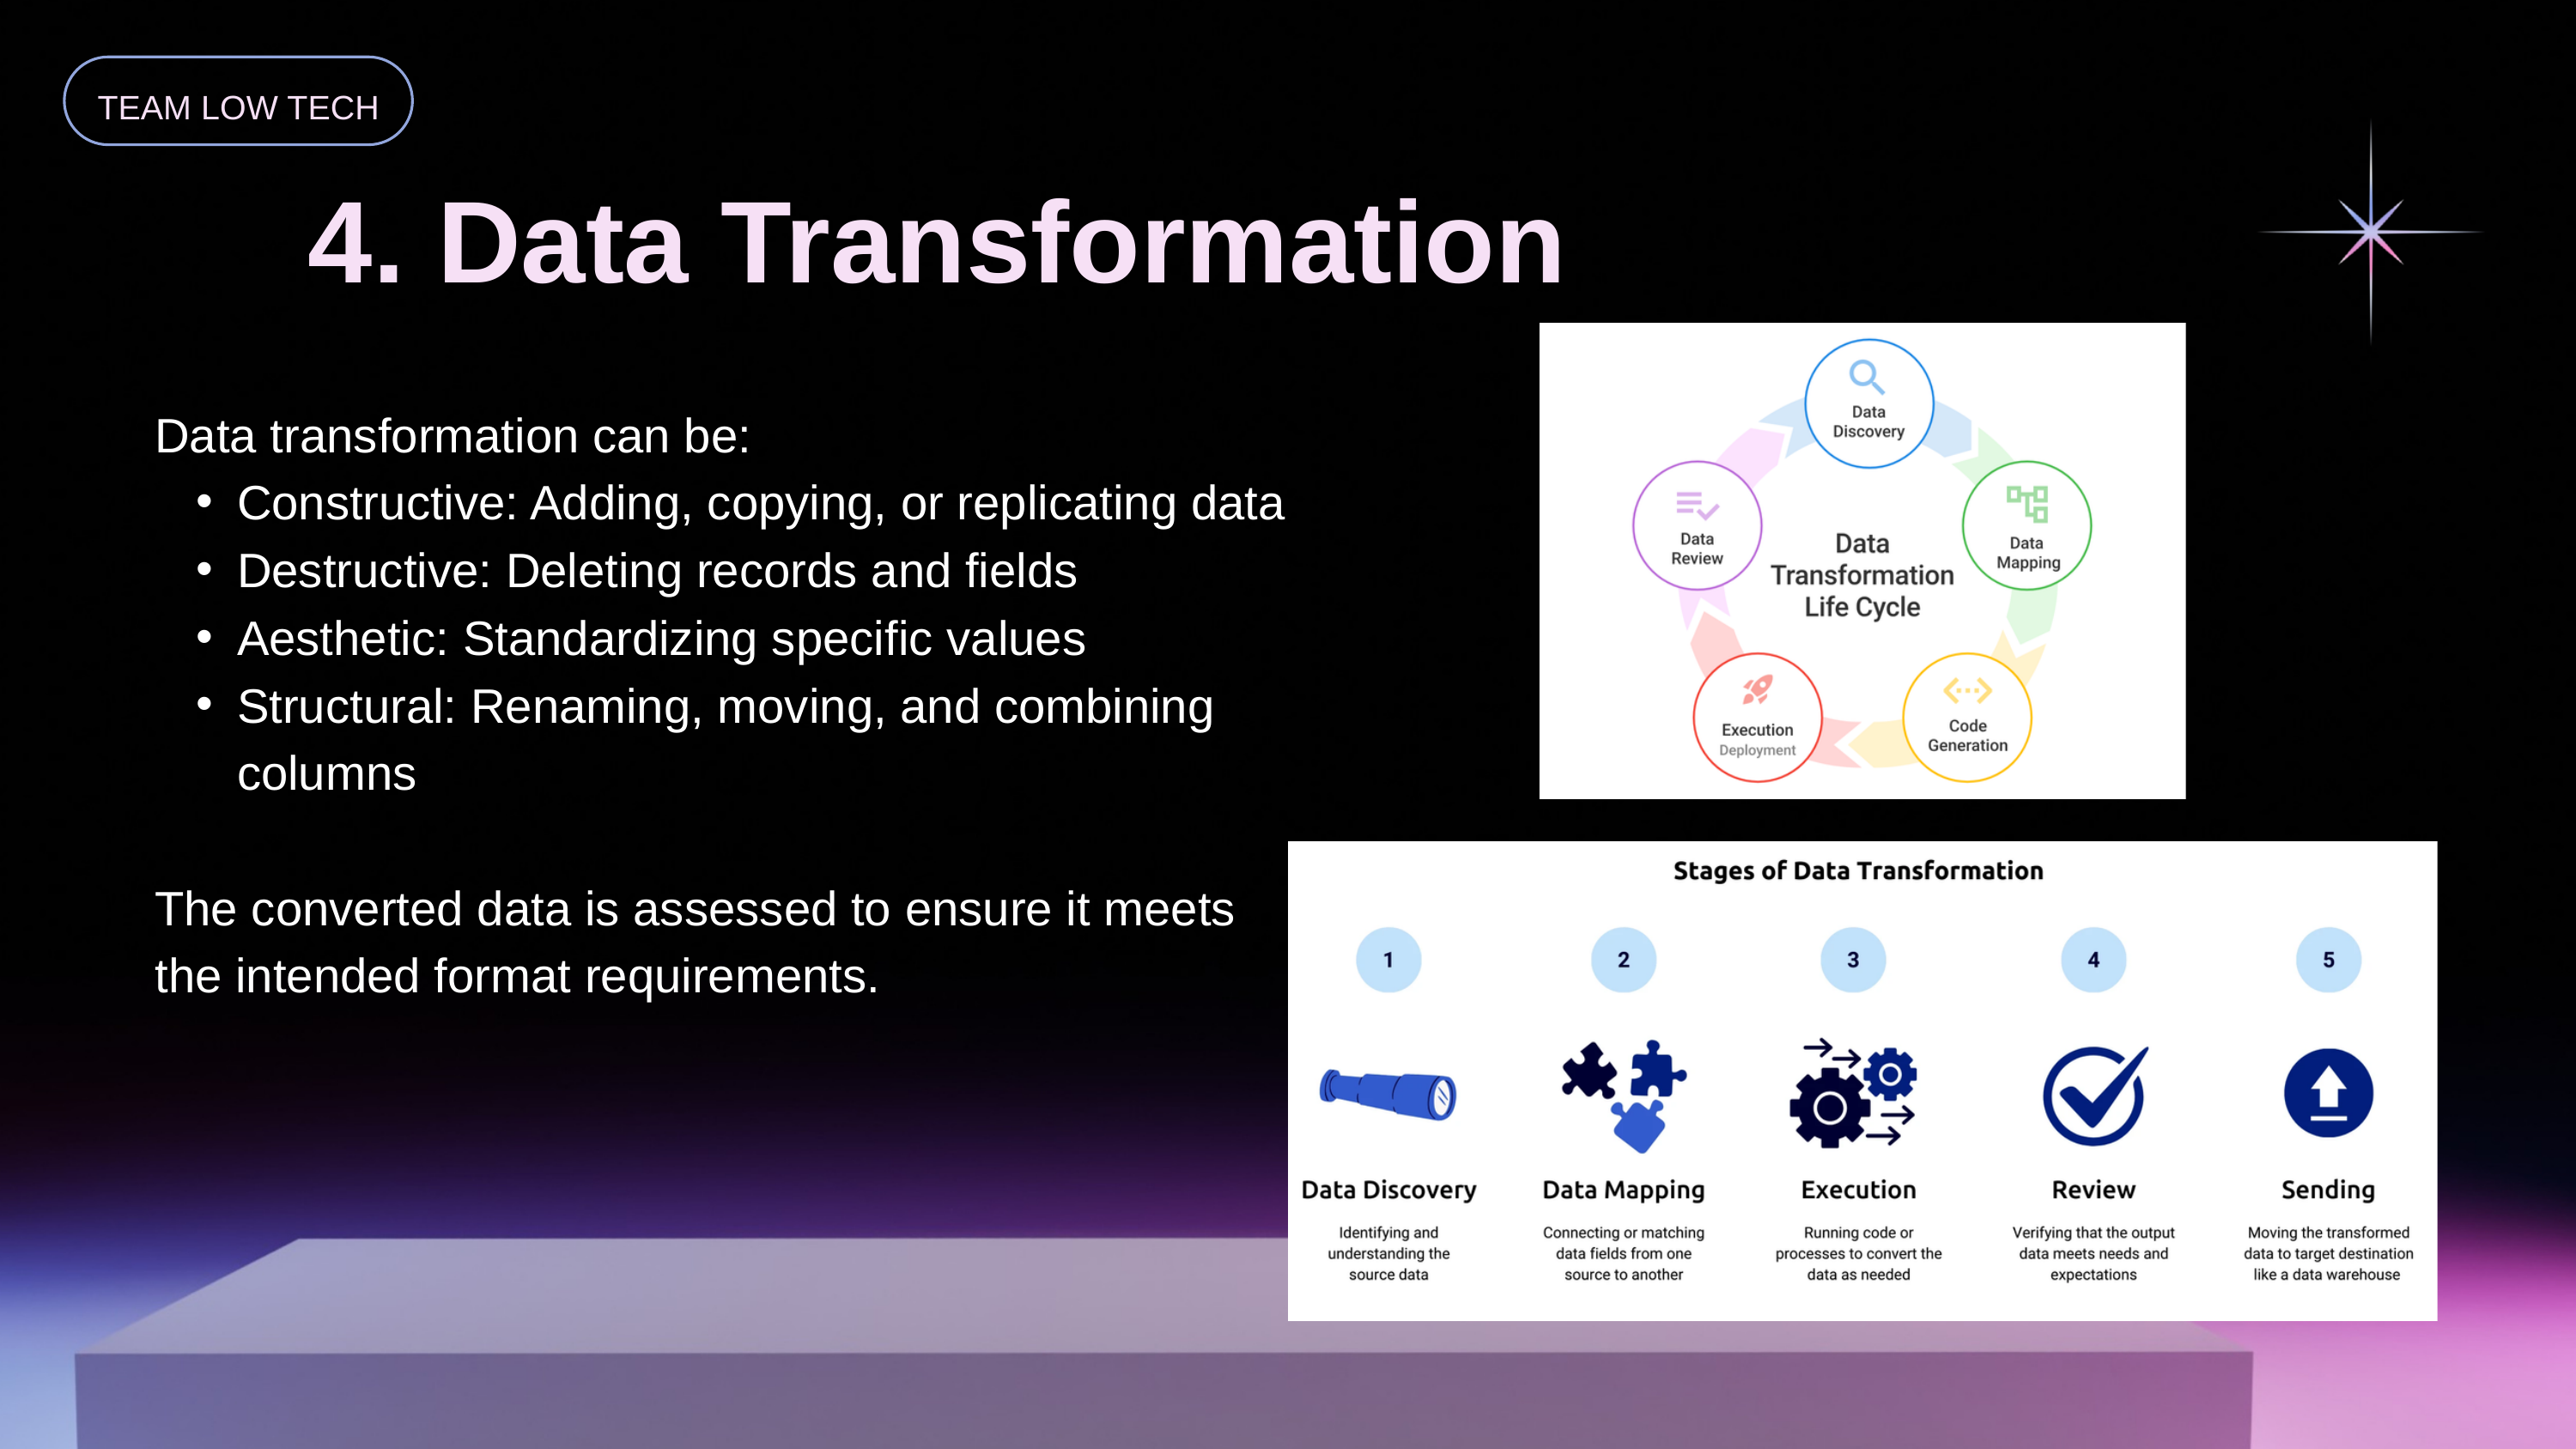

TEAM LOW TECH

4. Data Transformation

Data transformation can be:
Constructive: Adding, copying, or replicating data
Destructive: Deleting records and fields
Aesthetic: Standardizing specific values
Structural: Renaming, moving, and combining columns

The converted data is assessed to ensure it meets the intended format requirements.